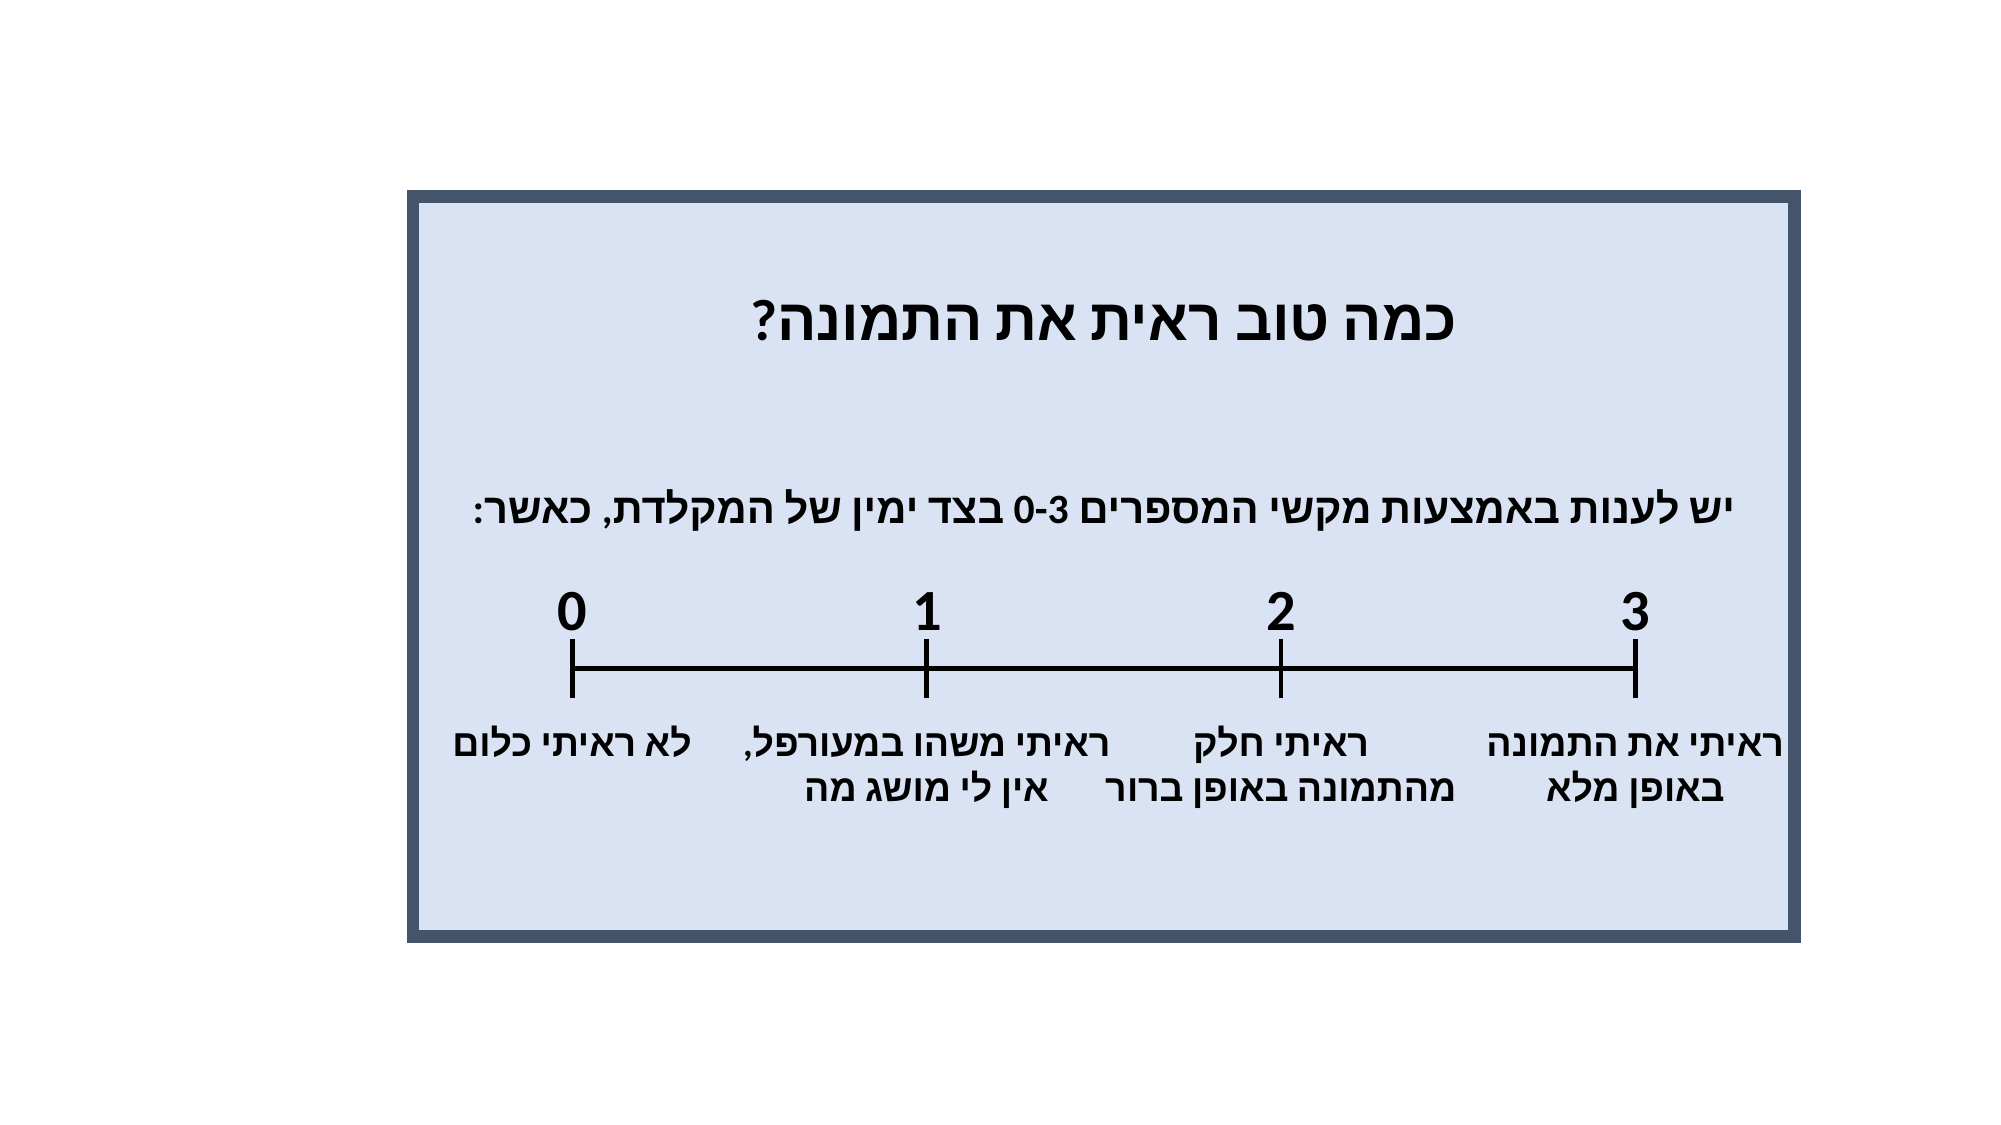

כמה טוב ראית את התמונה?

יש לענות באמצעות מקשי המספרים 0-3 בצד ימין של המקלדת, כאשר:

0
1
2
3
לא ראיתי כלום
ראיתי משהו במעורפל,
אין לי מושג מה
ראיתי חלק
מהתמונה באופן ברור
ראיתי את התמונה
באופן מלא